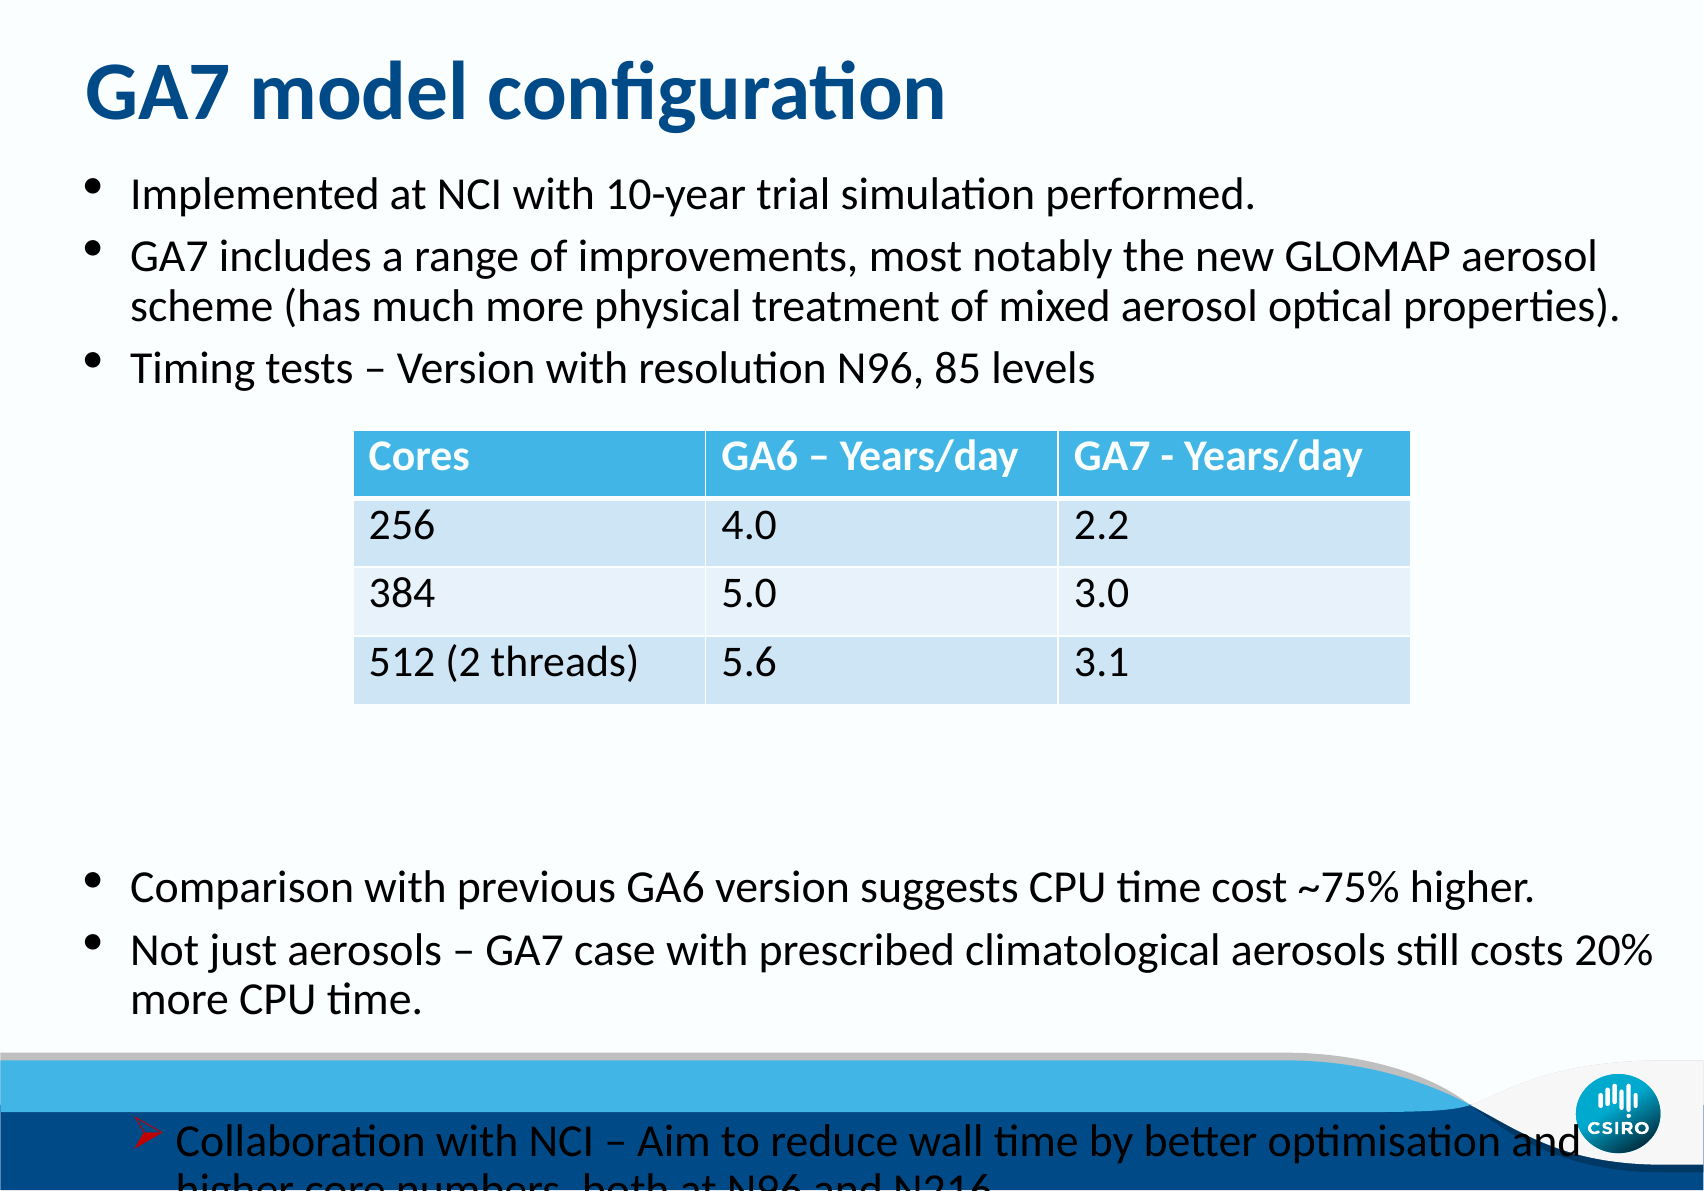

# GA7 model configuration
Implemented at NCI with 10-year trial simulation performed.
GA7 includes a range of improvements, most notably the new GLOMAP aerosol scheme (has much more physical treatment of mixed aerosol optical properties).
Timing tests – Version with resolution N96, 85 levels

Comparison with previous GA6 version suggests CPU time cost ~75% higher.
Not just aerosols – GA7 case with prescribed climatological aerosols still costs 20% more CPU time.

Collaboration with NCI – Aim to reduce wall time by better optimisation and higher core numbers, both at N96 and N216
| Cores | GA6 – Years/day | GA7 - Years/day |
| --- | --- | --- |
| 256 | 4.0 | 2.2 |
| 384 | 5.0 | 3.0 |
| 512 (2 threads) | 5.6 | 3.1 |